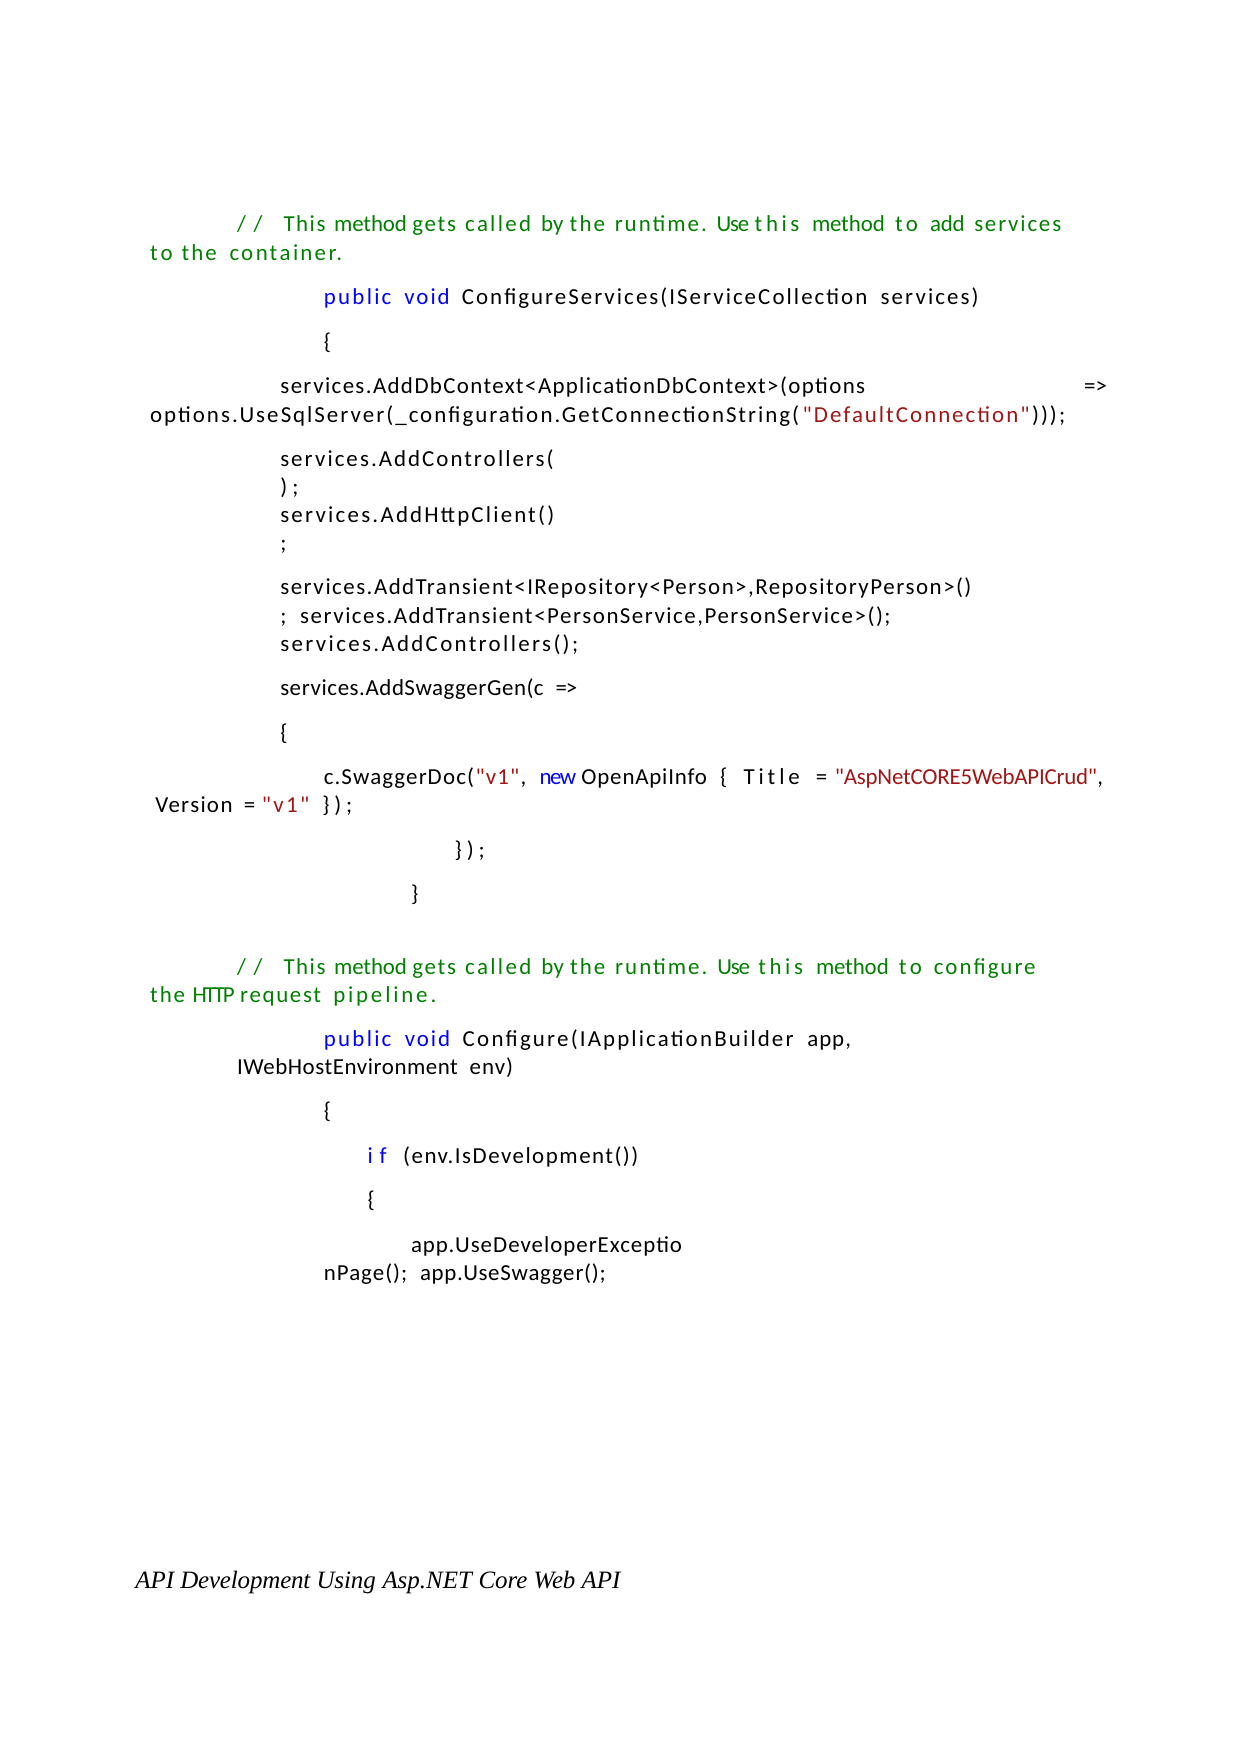

// This method gets called by the runtime. Use this method to add services  to the container.
public void ConfigureServices(IServiceCollection services)
{
services.AddDbContext<ApplicationDbContext>(options  options.UseSqlServer(_configuration.GetConnectionString("DefaultConnection")));
=>
services.AddControllers(
);
services.AddHttpClient()
;
services.AddTransient<IRepository<Person>,RepositoryPerson>();  services.AddTransient<PersonService,PersonService>();  services.AddControllers();
services.AddSwaggerGen(c =>
{
c.SwaggerDoc("v1", new OpenApiInfo { Title = "AspNetCORE5WebAPICrud",  Version = "v1" });
});
}

// This method gets called by the runtime. Use this method to configure  the HTTP request pipeline.
public void Configure(IApplicationBuilder app, IWebHostEnvironment env)
{
if (env.IsDevelopment())
{
app.UseDeveloperExceptionPage();  app.UseSwagger();
API Development Using Asp.NET Core Web API